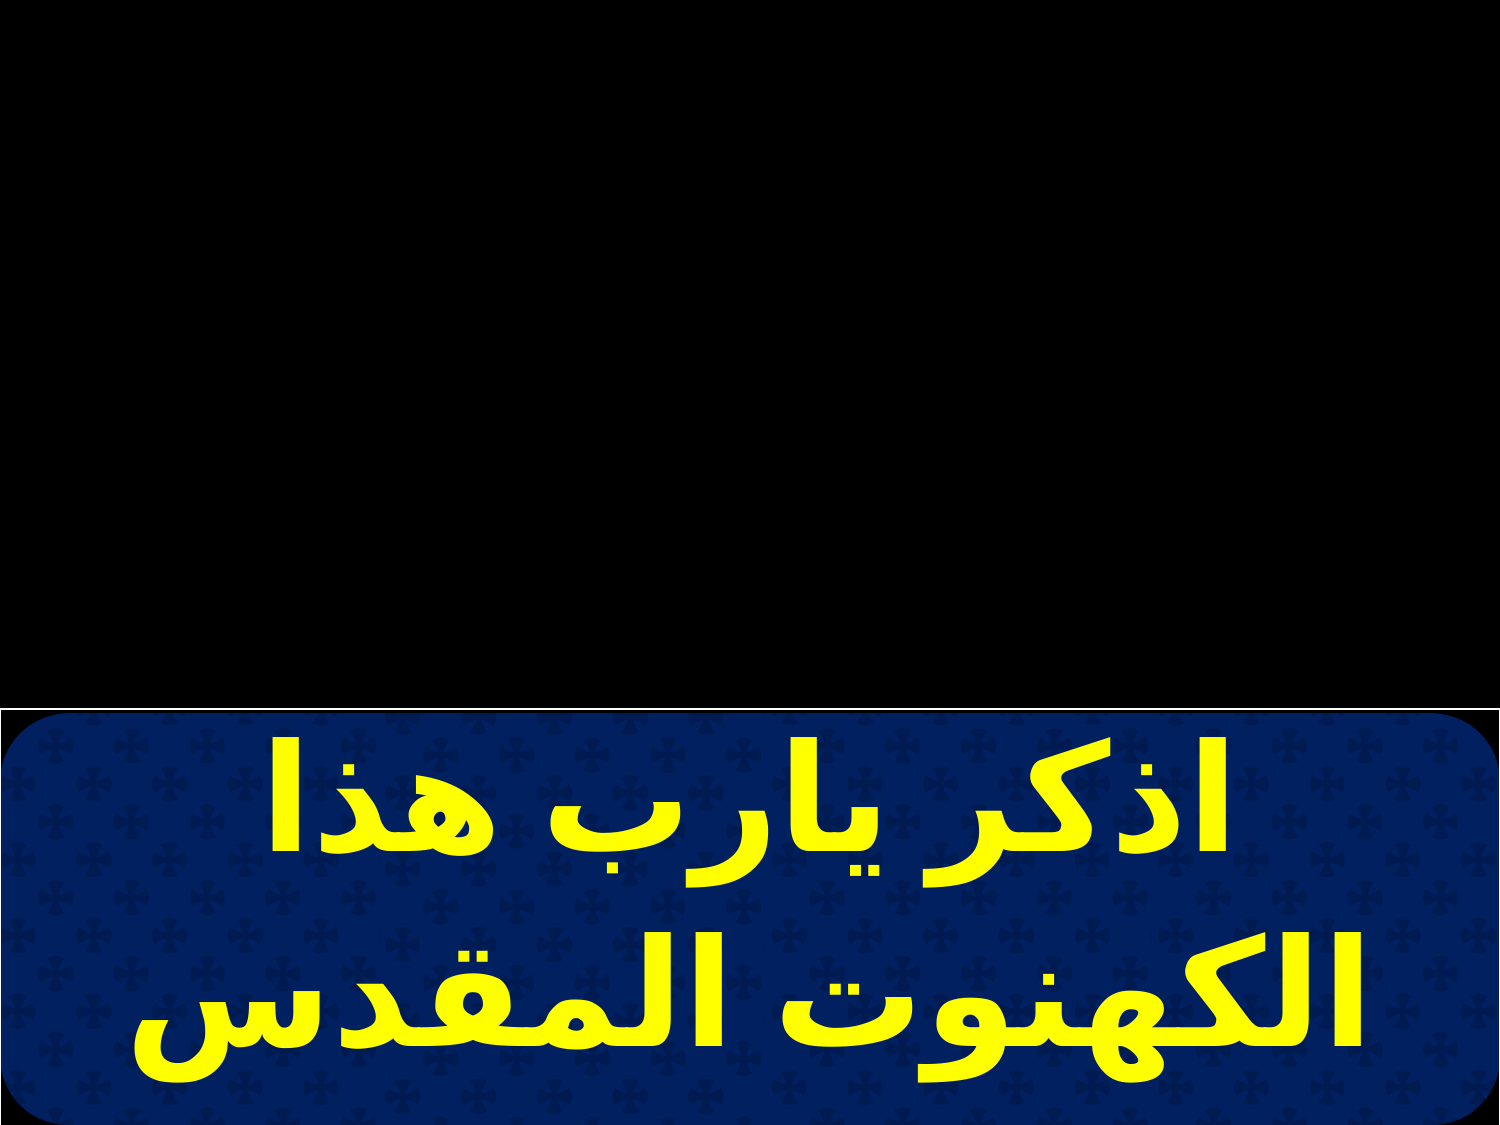

| اذكر يارب هذا الكهنوت المقدس الذي لك |
| --- |